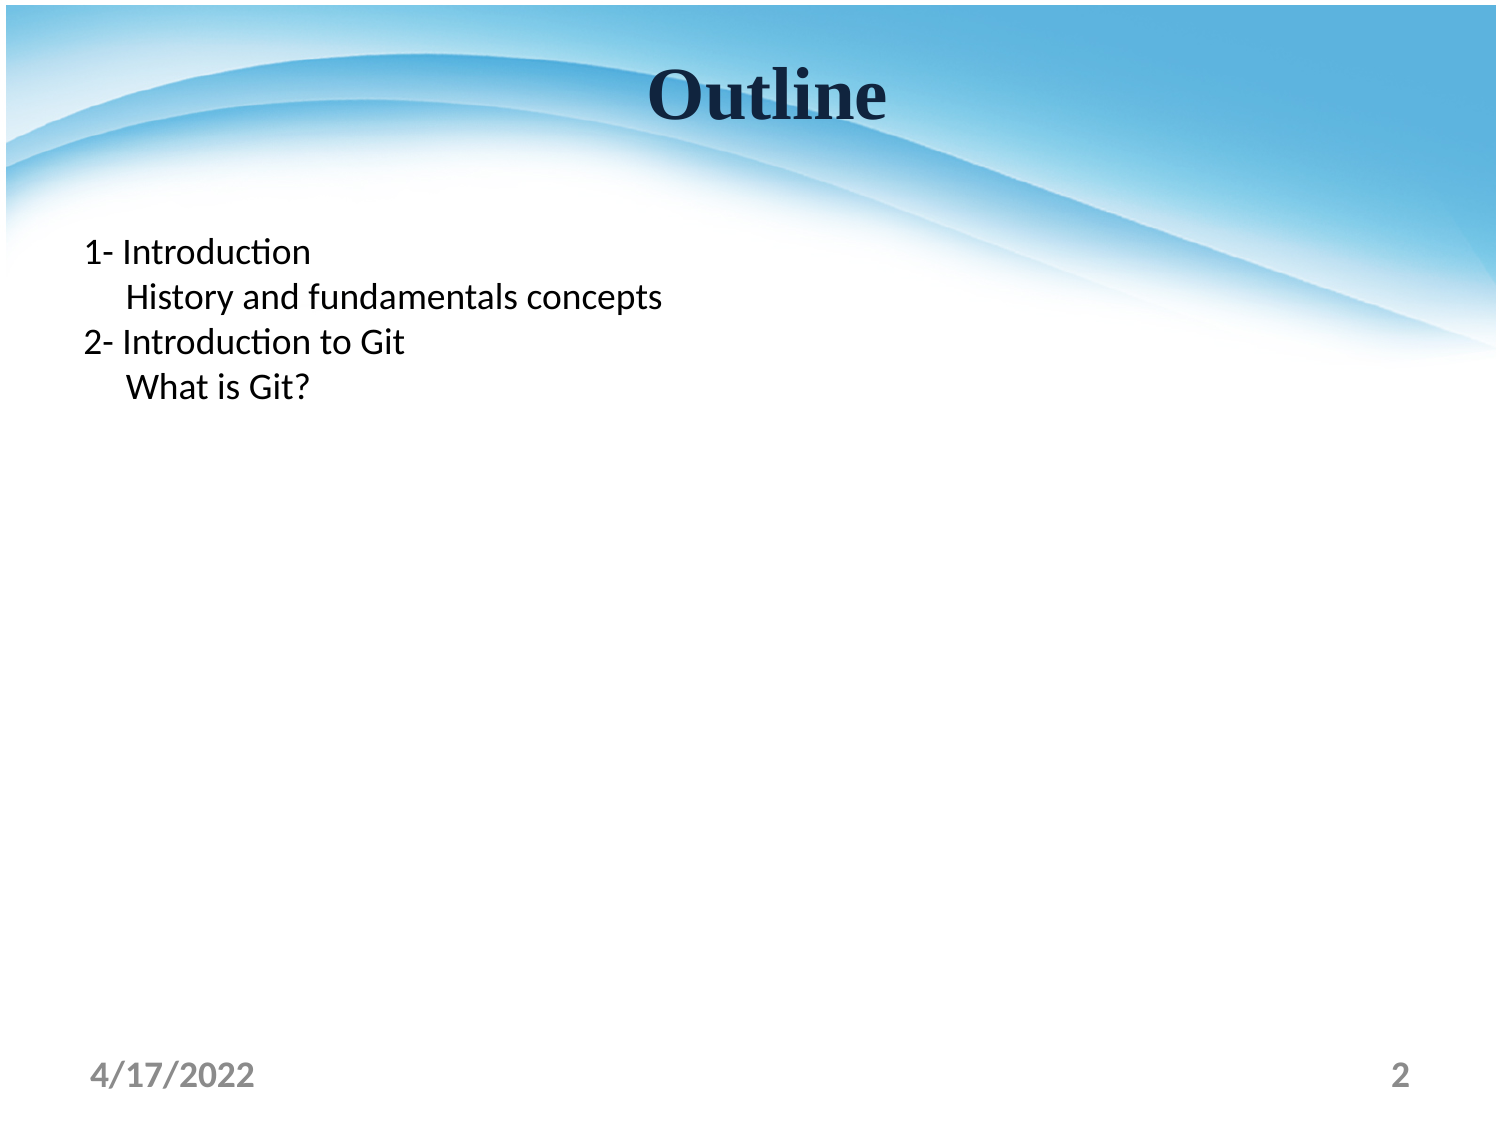

Outline
1- Introduction
     History and fundamentals concepts
2- Introduction to Git
     What is Git?

4/17/2022
2